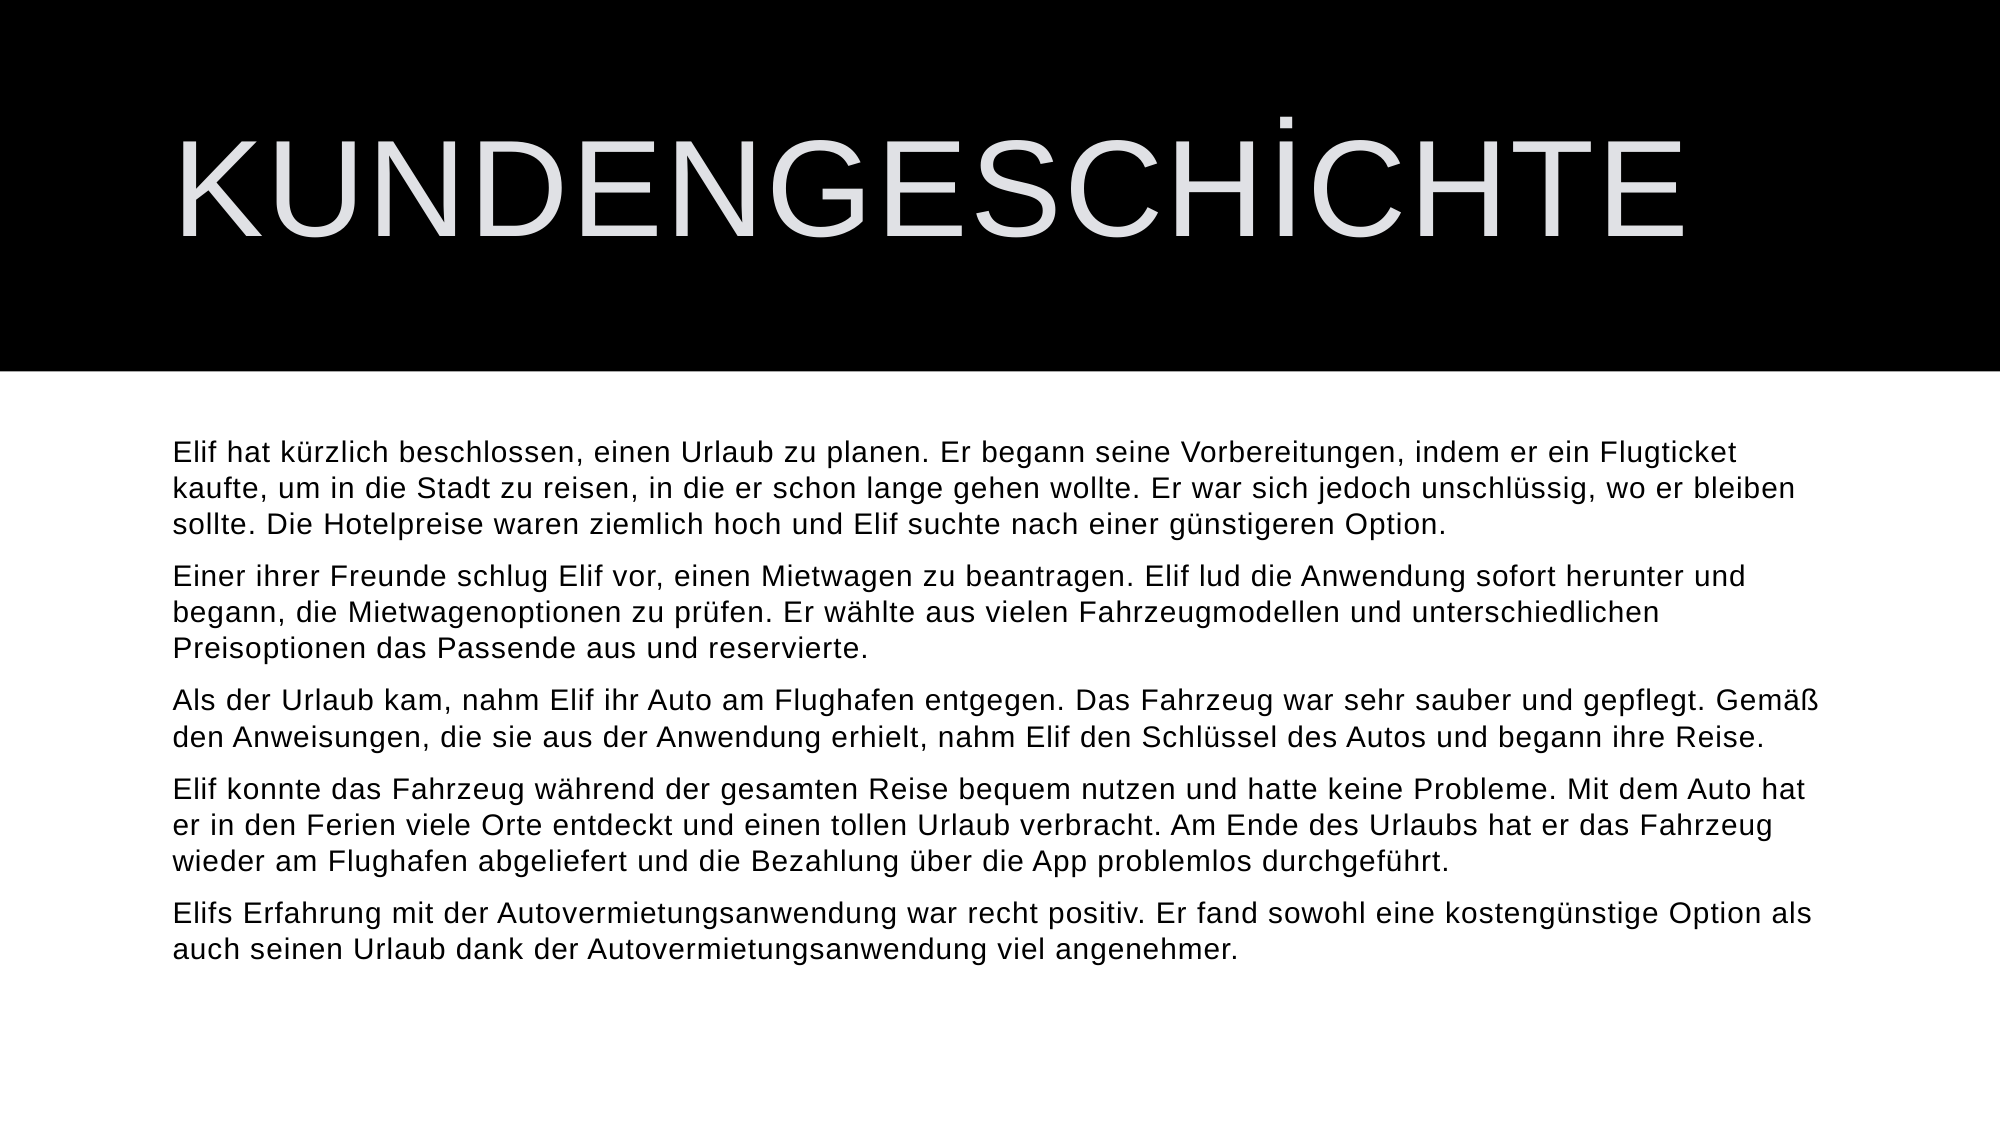

# Kundengeschichte
Elif hat kürzlich beschlossen, einen Urlaub zu planen. Er begann seine Vorbereitungen, indem er ein Flugticket kaufte, um in die Stadt zu reisen, in die er schon lange gehen wollte. Er war sich jedoch unschlüssig, wo er bleiben sollte. Die Hotelpreise waren ziemlich hoch und Elif suchte nach einer günstigeren Option.
Einer ihrer Freunde schlug Elif vor, einen Mietwagen zu beantragen. Elif lud die Anwendung sofort herunter und begann, die Mietwagenoptionen zu prüfen. Er wählte aus vielen Fahrzeugmodellen und unterschiedlichen Preisoptionen das Passende aus und reservierte.
Als der Urlaub kam, nahm Elif ihr Auto am Flughafen entgegen. Das Fahrzeug war sehr sauber und gepflegt. Gemäß den Anweisungen, die sie aus der Anwendung erhielt, nahm Elif den Schlüssel des Autos und begann ihre Reise.
Elif konnte das Fahrzeug während der gesamten Reise bequem nutzen und hatte keine Probleme. Mit dem Auto hat er in den Ferien viele Orte entdeckt und einen tollen Urlaub verbracht. Am Ende des Urlaubs hat er das Fahrzeug wieder am Flughafen abgeliefert und die Bezahlung über die App problemlos durchgeführt.
Elifs Erfahrung mit der Autovermietungsanwendung war recht positiv. Er fand sowohl eine kostengünstige Option als auch seinen Urlaub dank der Autovermietungsanwendung viel angenehmer.